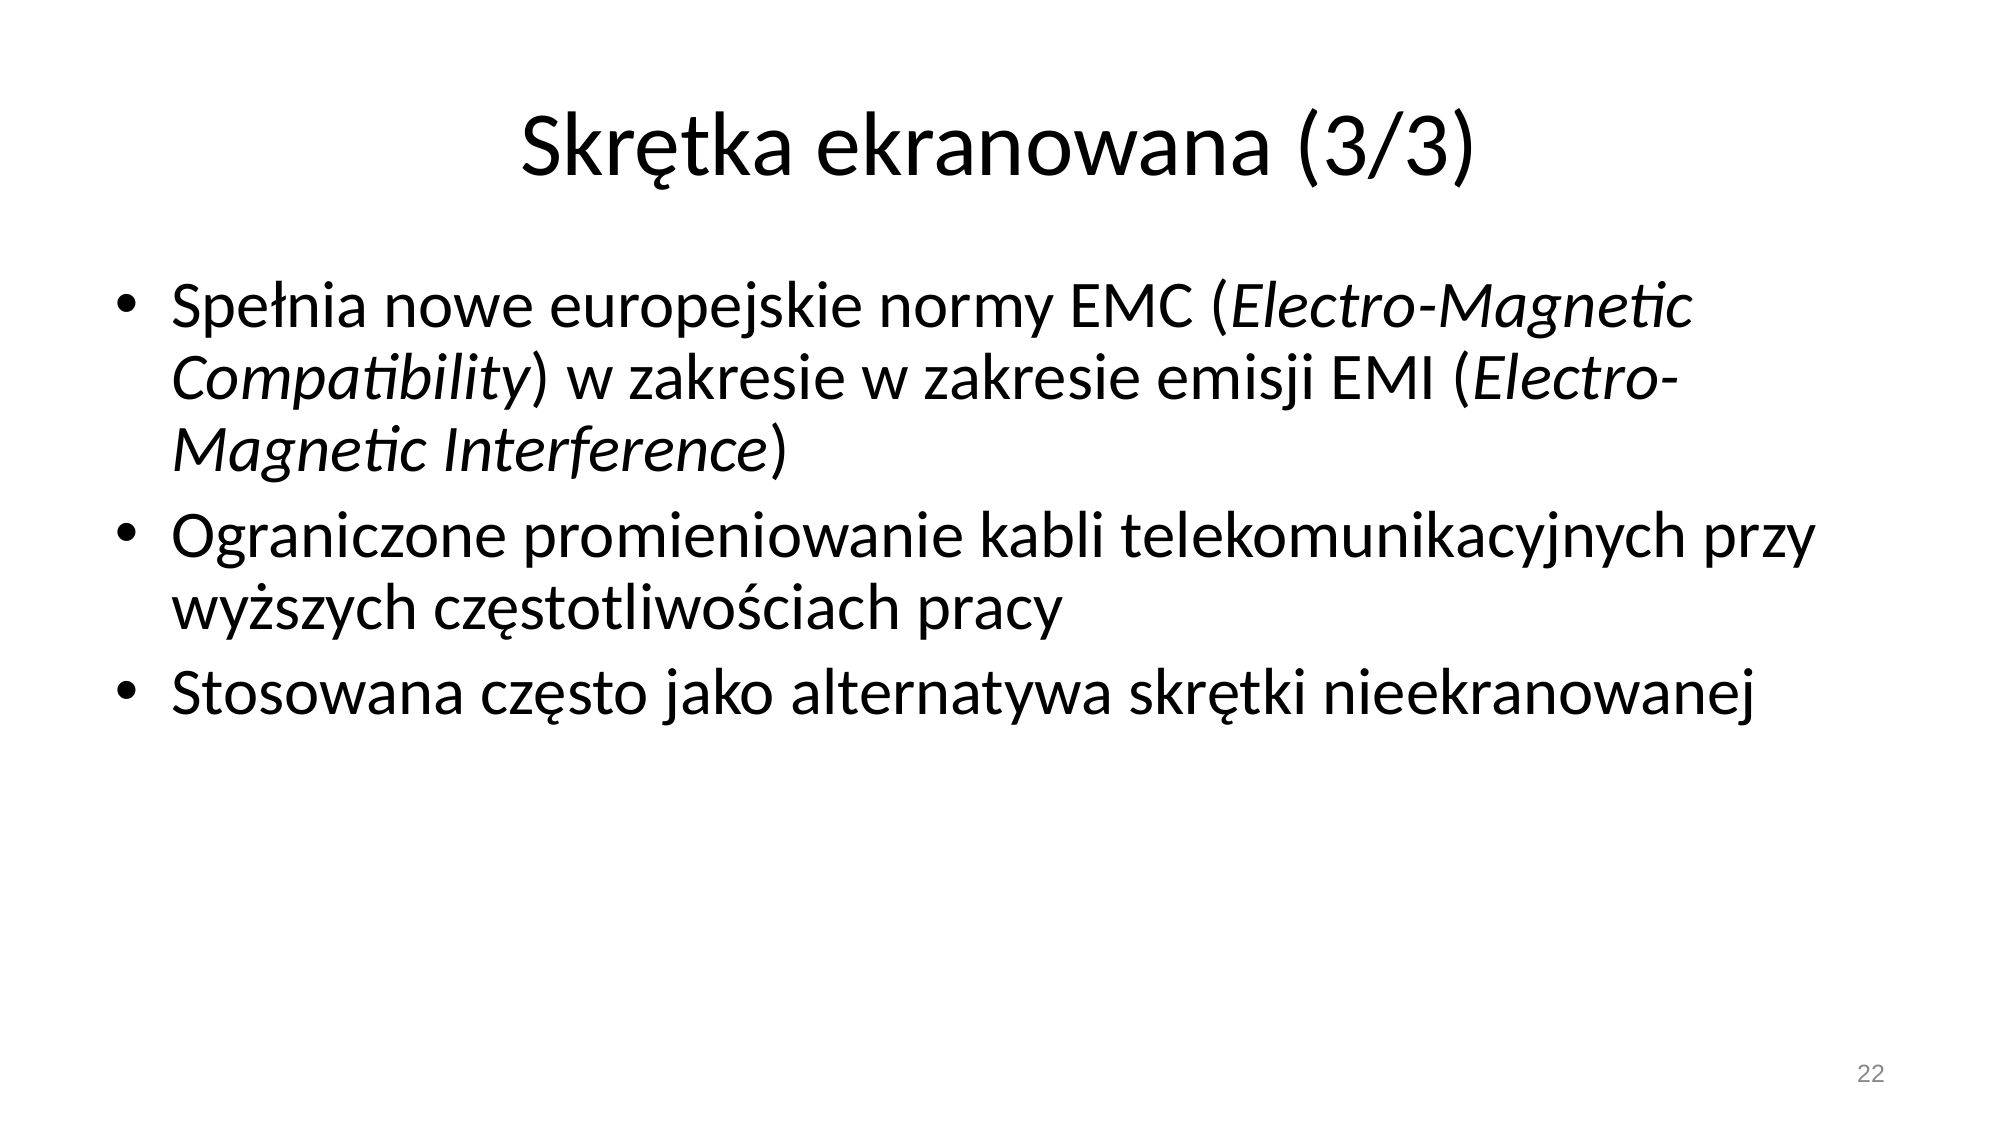

# Skrętka ekranowana (3/3)
Spełnia nowe europejskie normy EMC (Electro-Magnetic Compatibility) w zakresie w zakresie emisji EMI (Electro-Magnetic Interference)
Ograniczone promieniowanie kabli telekomunikacyjnych przy wyższych częstotliwościach pracy
Stosowana często jako alternatywa skrętki nieekranowanej
22